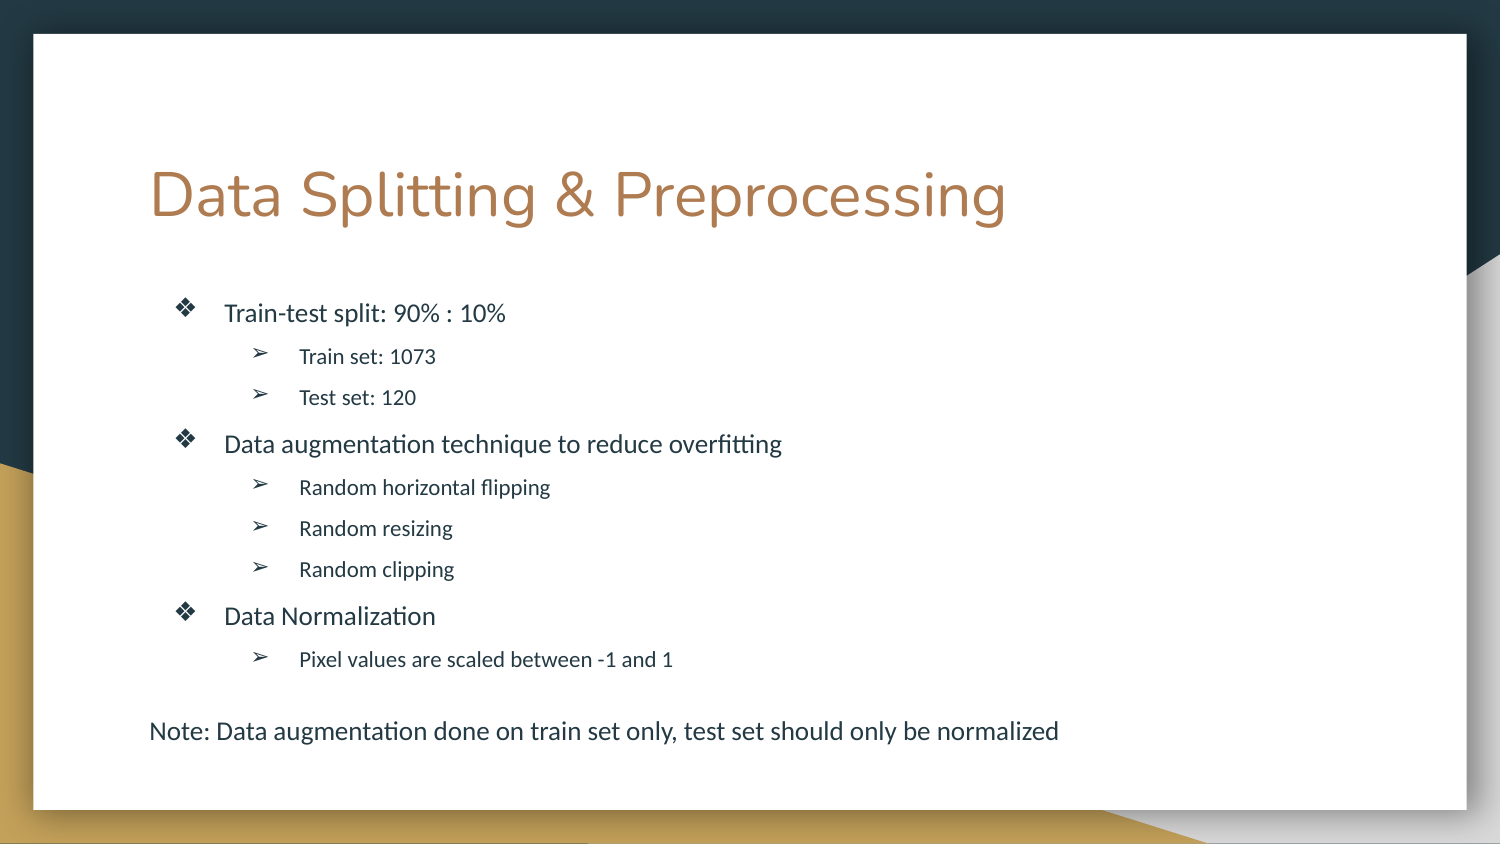

# Data Splitting & Preprocessing
Train-test split: 90% : 10%
Train set: 1073
Test set: 120
Data augmentation technique to reduce overfitting
Random horizontal flipping
Random resizing
Random clipping
Data Normalization
Pixel values are scaled between -1 and 1
Note: Data augmentation done on train set only, test set should only be normalized